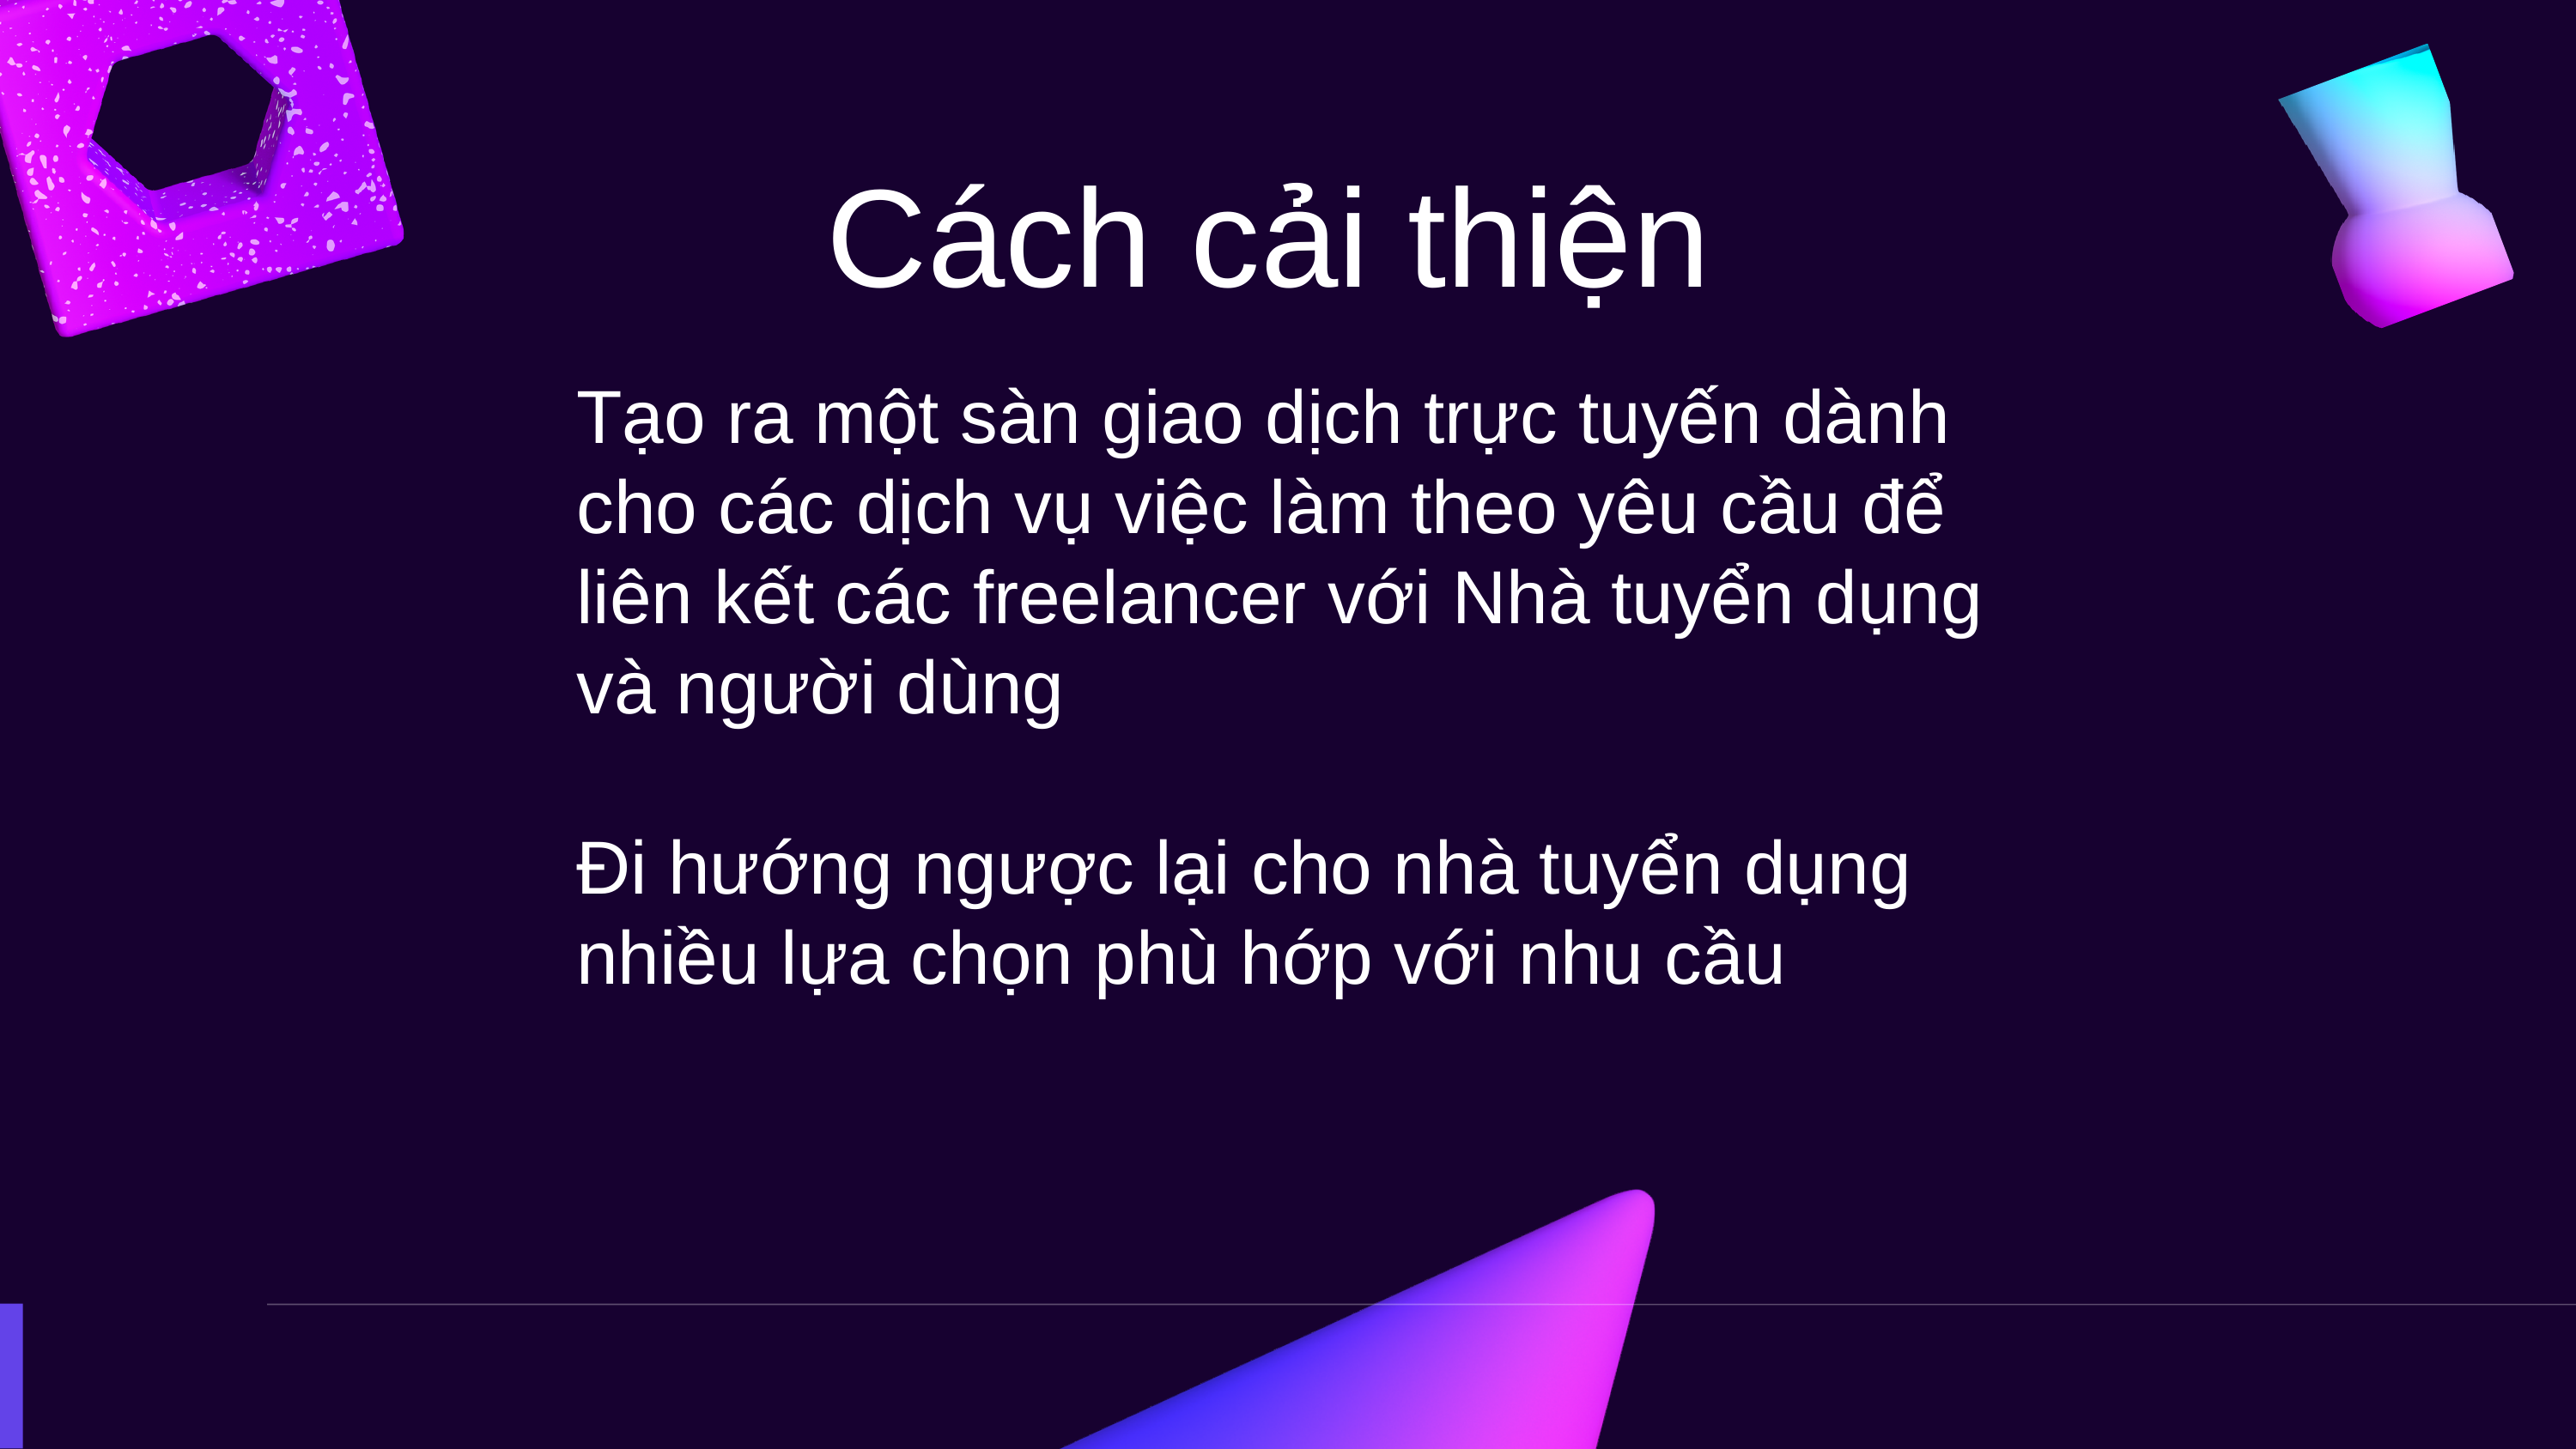

Cách cải thiện
Tạo ra một sàn giao dịch trực tuyến dành cho các dịch vụ việc làm theo yêu cầu để liên kết các freelancer với Nhà tuyển dụng và người dùng

Đi hướng ngược lại cho nhà tuyển dụng nhiều lựa chọn phù hớp với nhu cầu